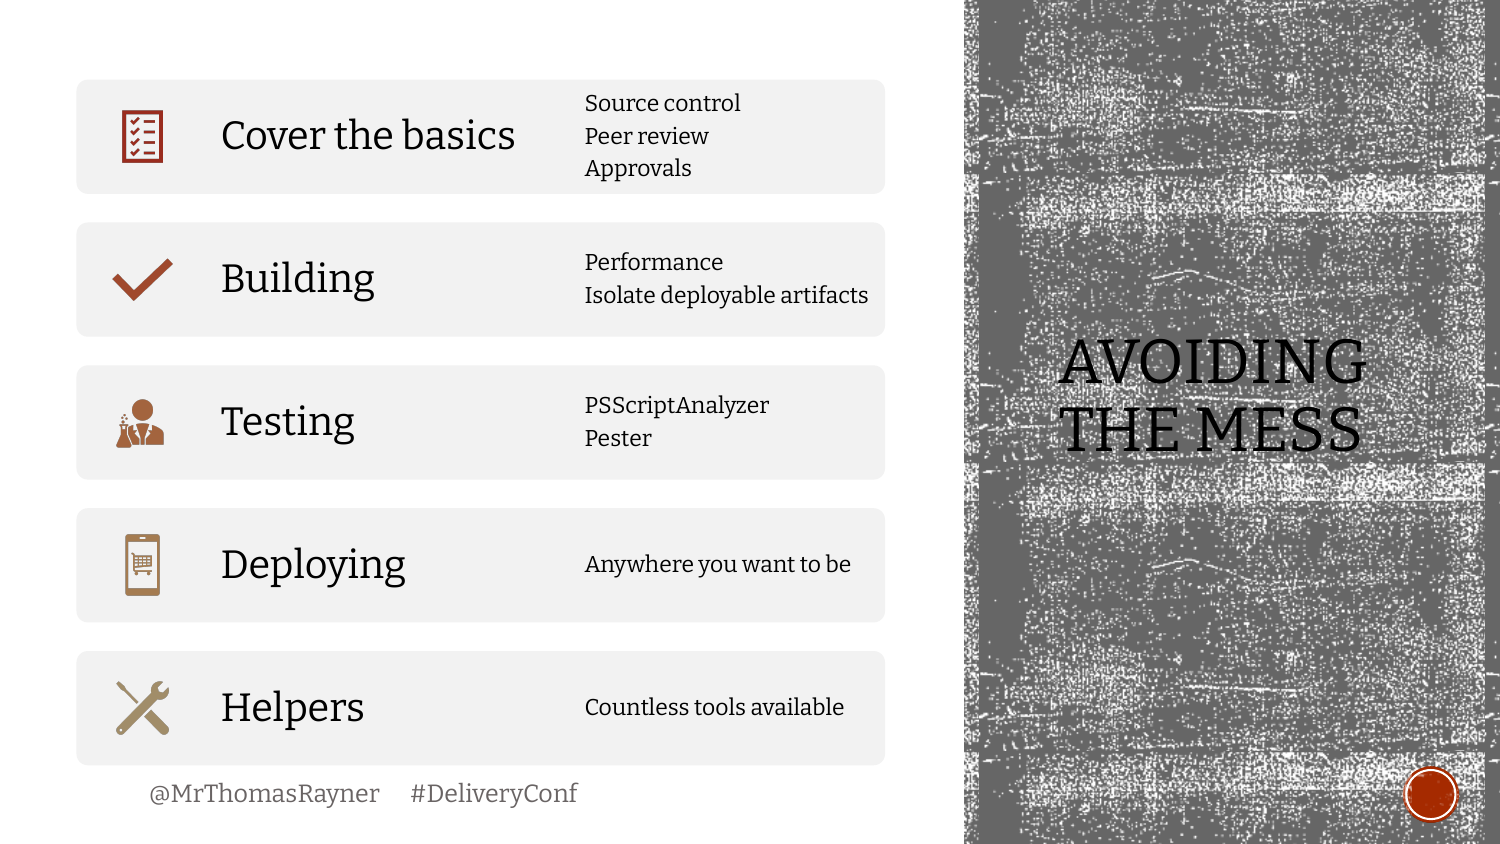

# Avoiding The Mess

Cover the basics
Source control
Peer review
Approvals

Building
Performance
Isolate deployable artifacts

Testing
PSScriptAnalyzer
Pester

Deploying
Anywhere you want to be

Helpers
Countless tools available

@MrThomasRayner      #DeliveryConf